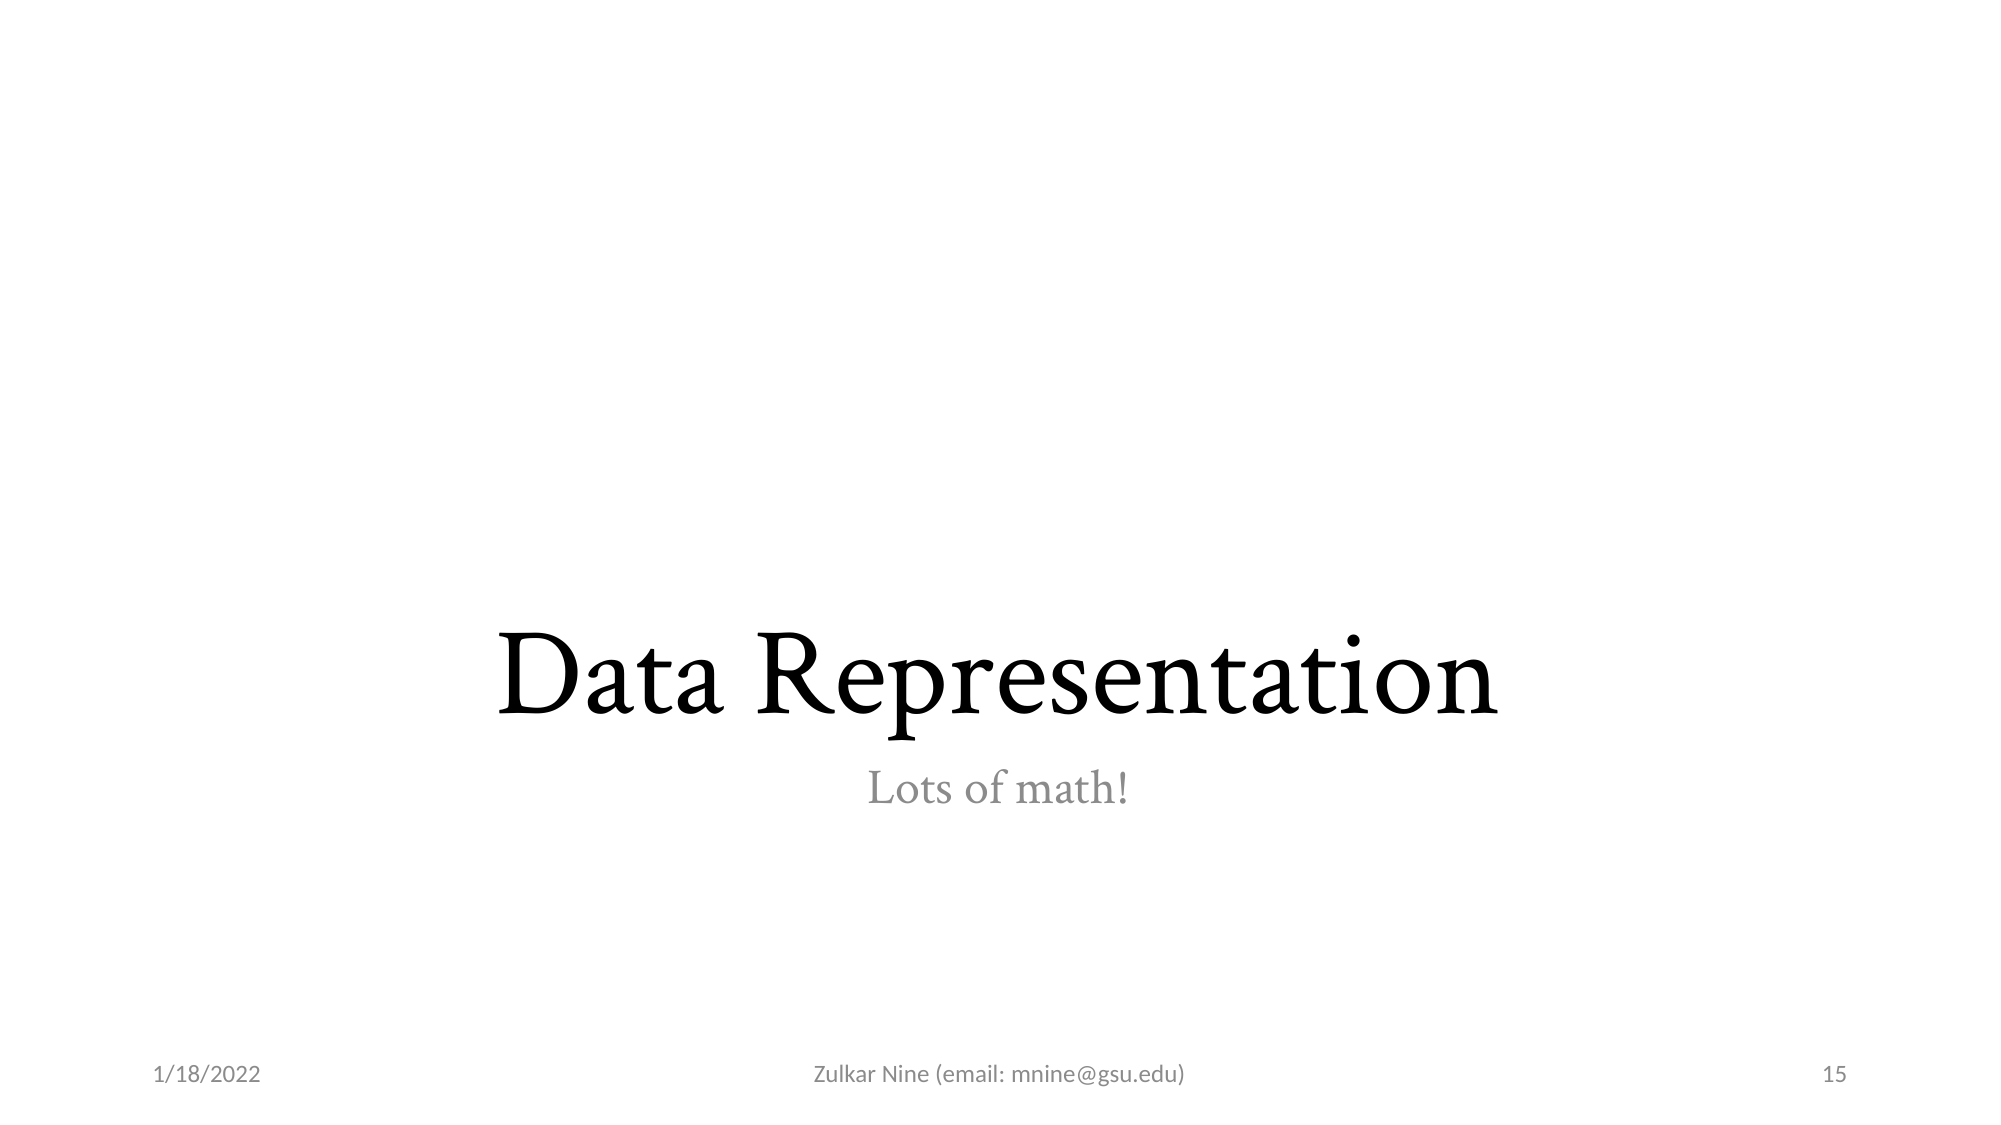

# Data Representation
Lots of math!
1/18/2022
Zulkar Nine (email: mnine@gsu.edu)
15